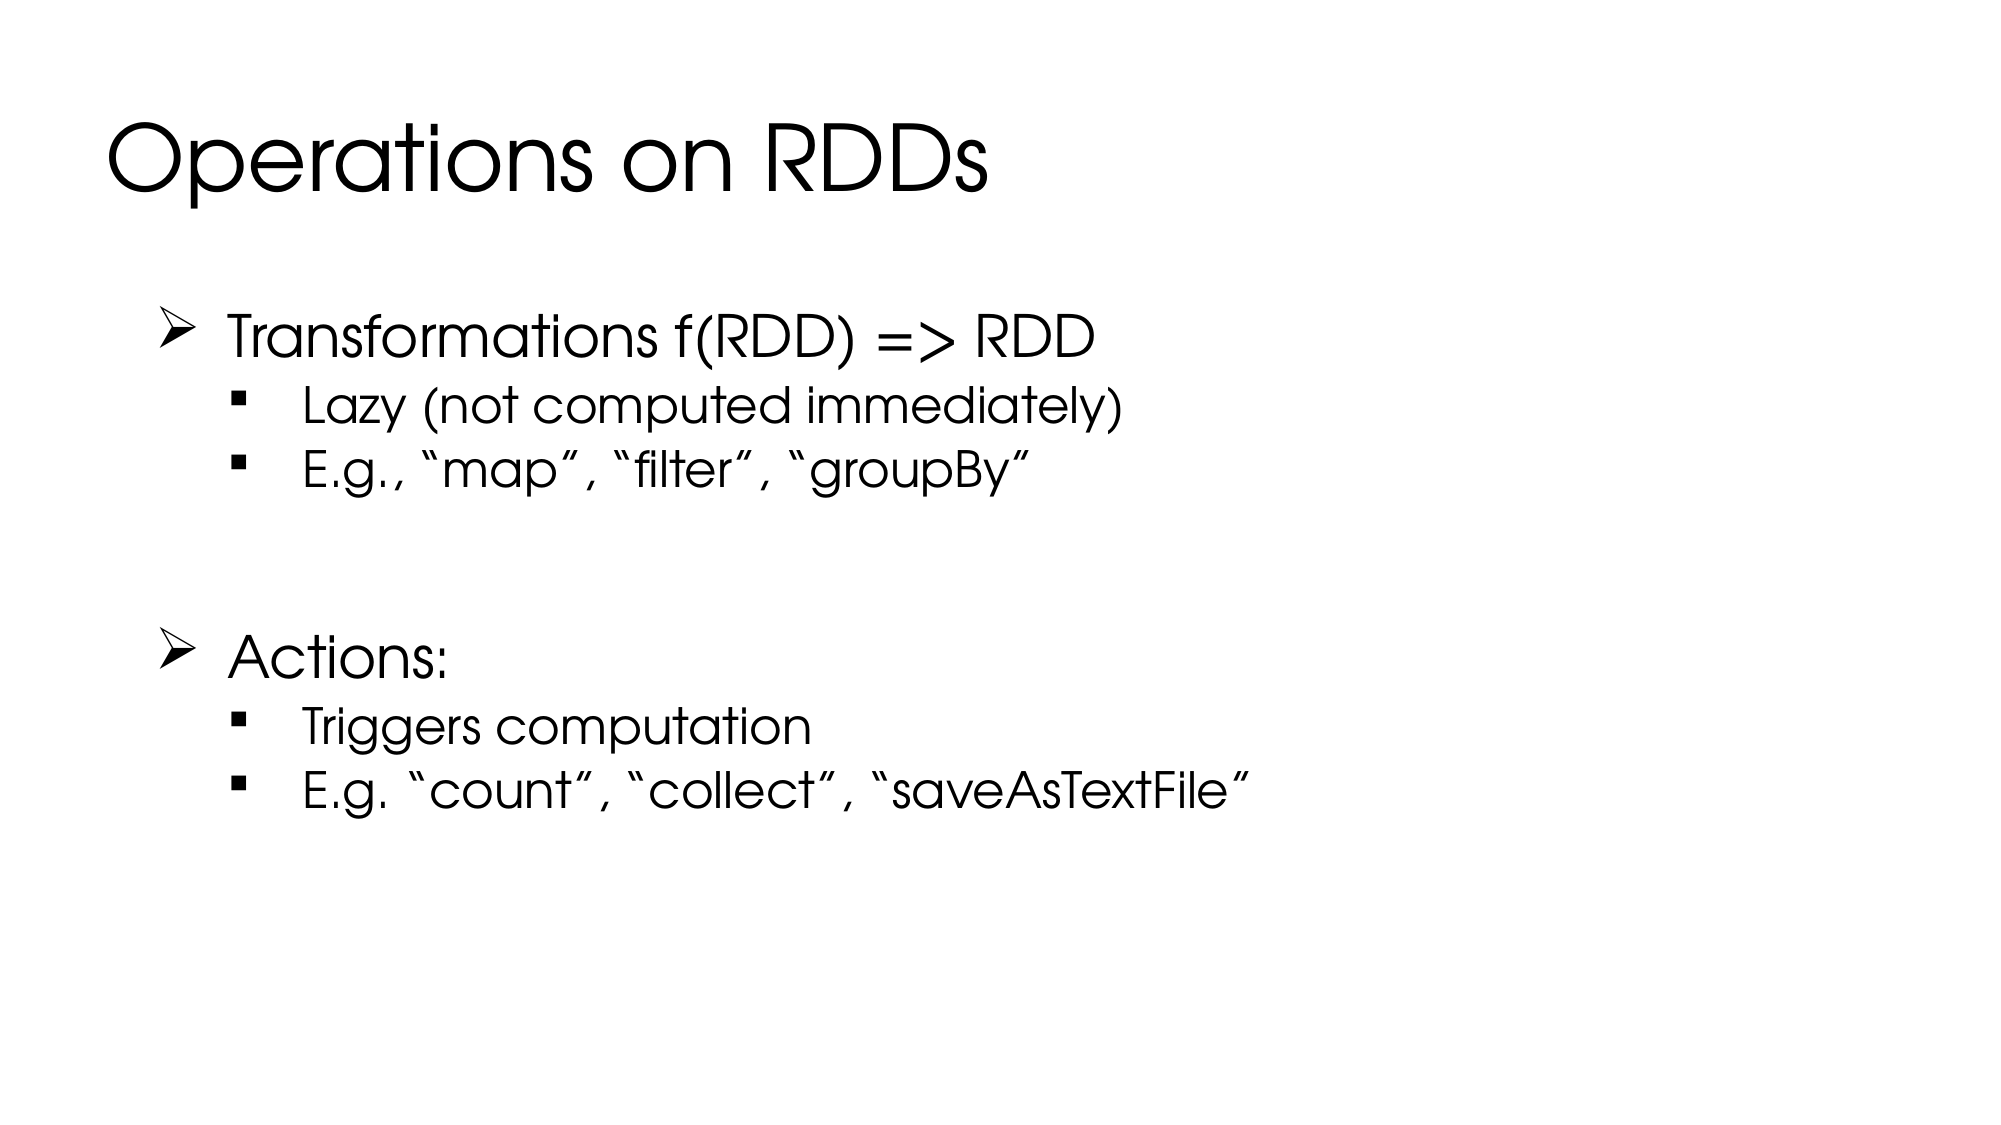

# Operations on RDDs
Transformations f(RDD) => RDD
Lazy (not computed immediately)
E.g., “map”, “filter”, “groupBy”

Actions:
Triggers computation
E.g. “count”, “collect”, “saveAsTextFile”